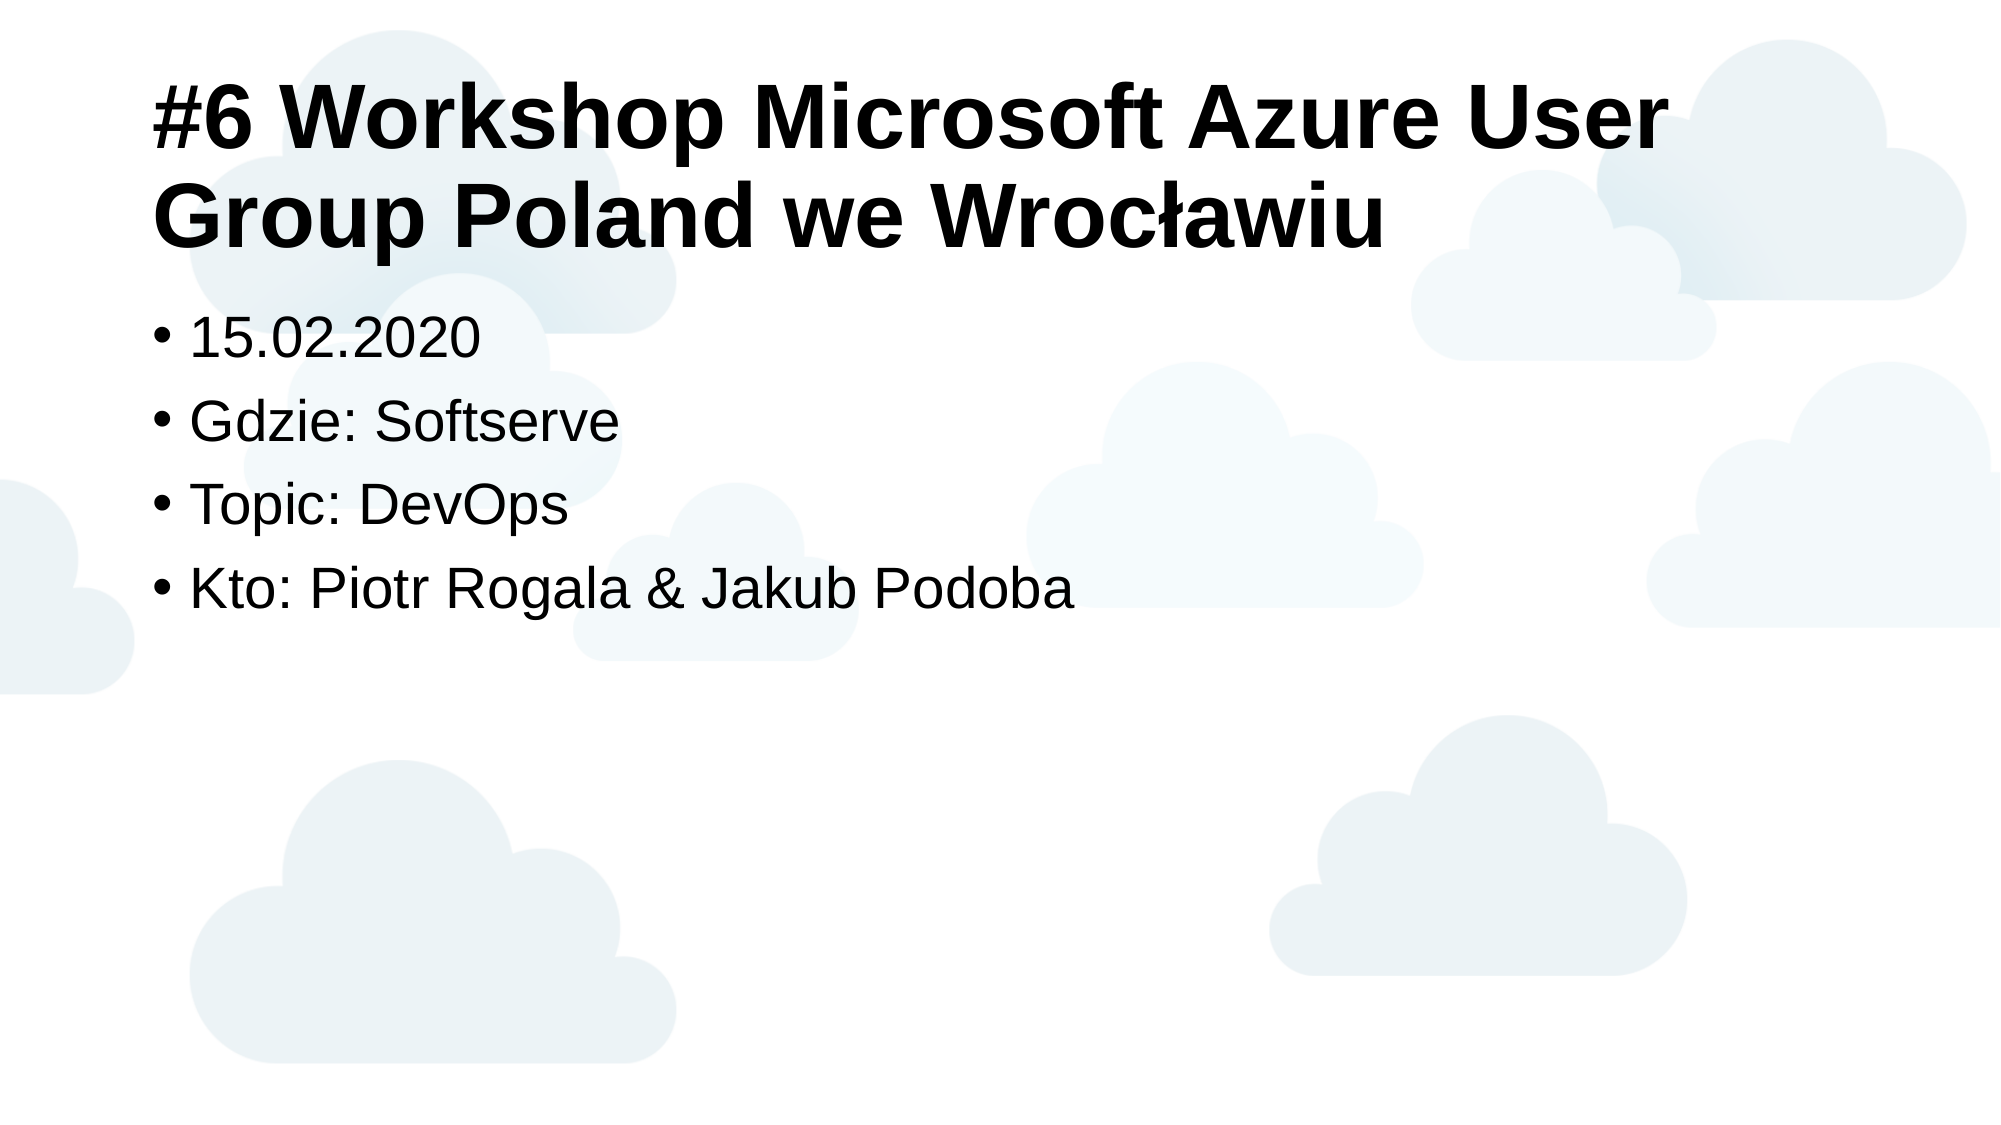

# #6 Workshop Microsoft Azure User Group Poland we Wrocławiu
15.02.2020
Gdzie: Softserve
Topic: DevOps
Kto: Piotr Rogala & Jakub Podoba